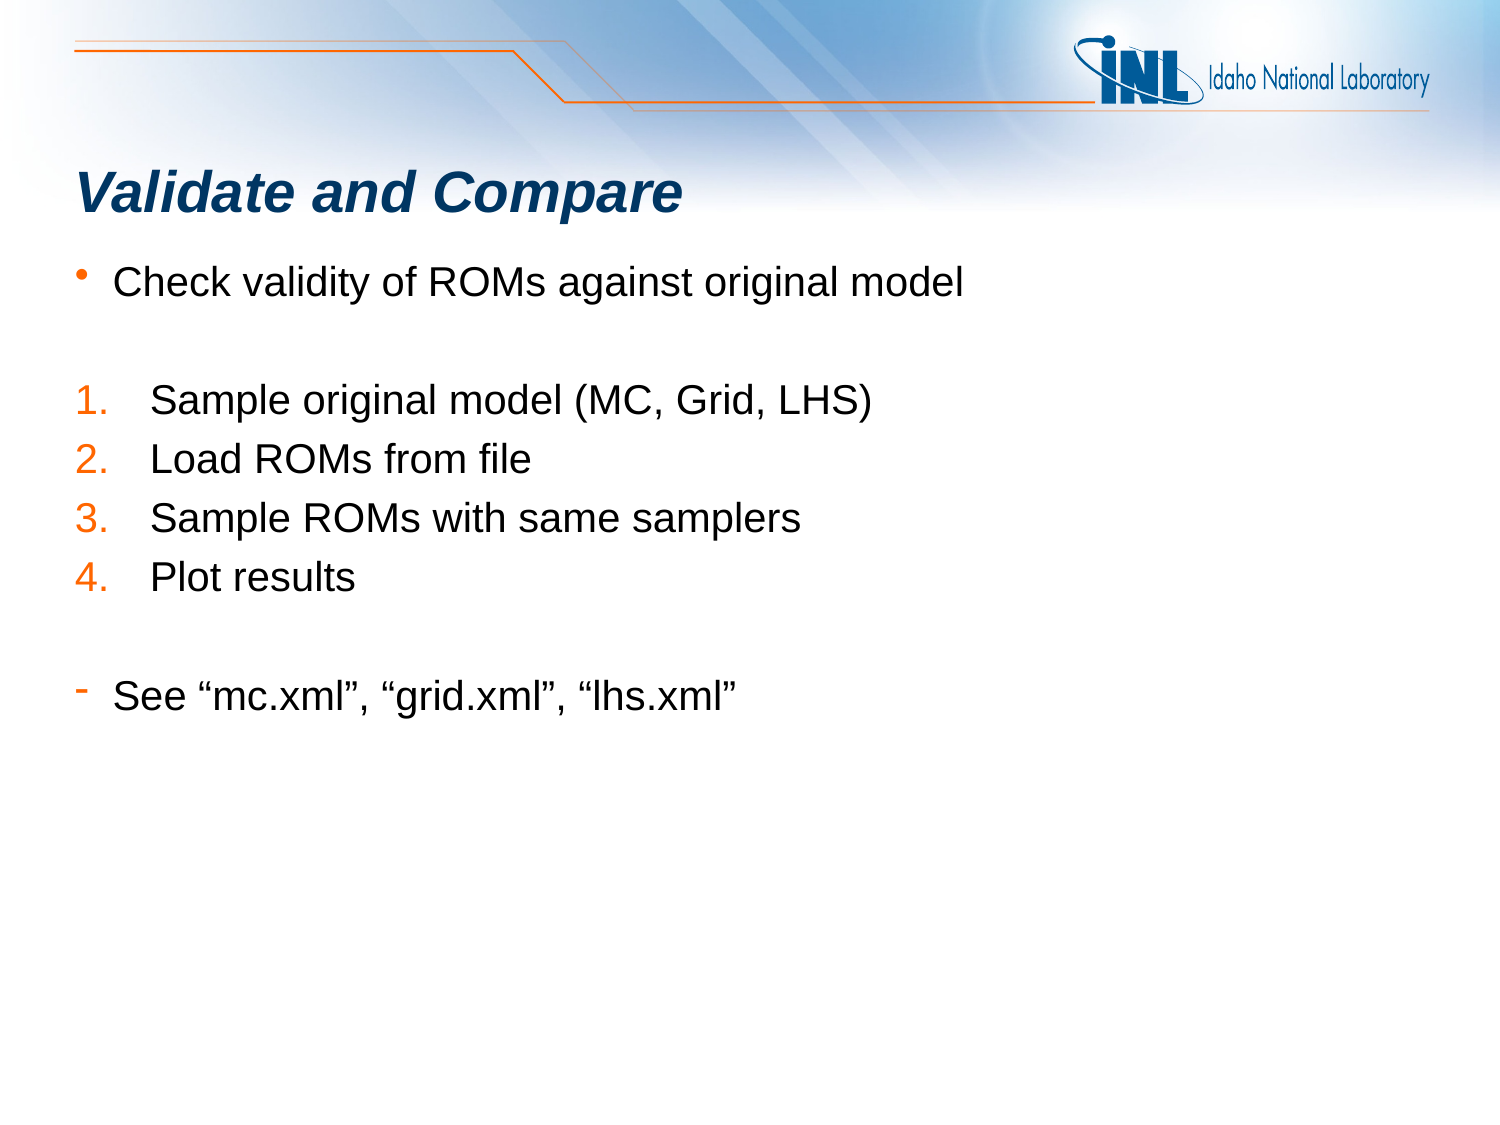

# Validate and Compare
Check validity of ROMs against original model

Sample original model (MC, Grid, LHS)
Load ROMs from file
Sample ROMs with same samplers
Plot results

See “mc.xml”, “grid.xml”, “lhs.xml”